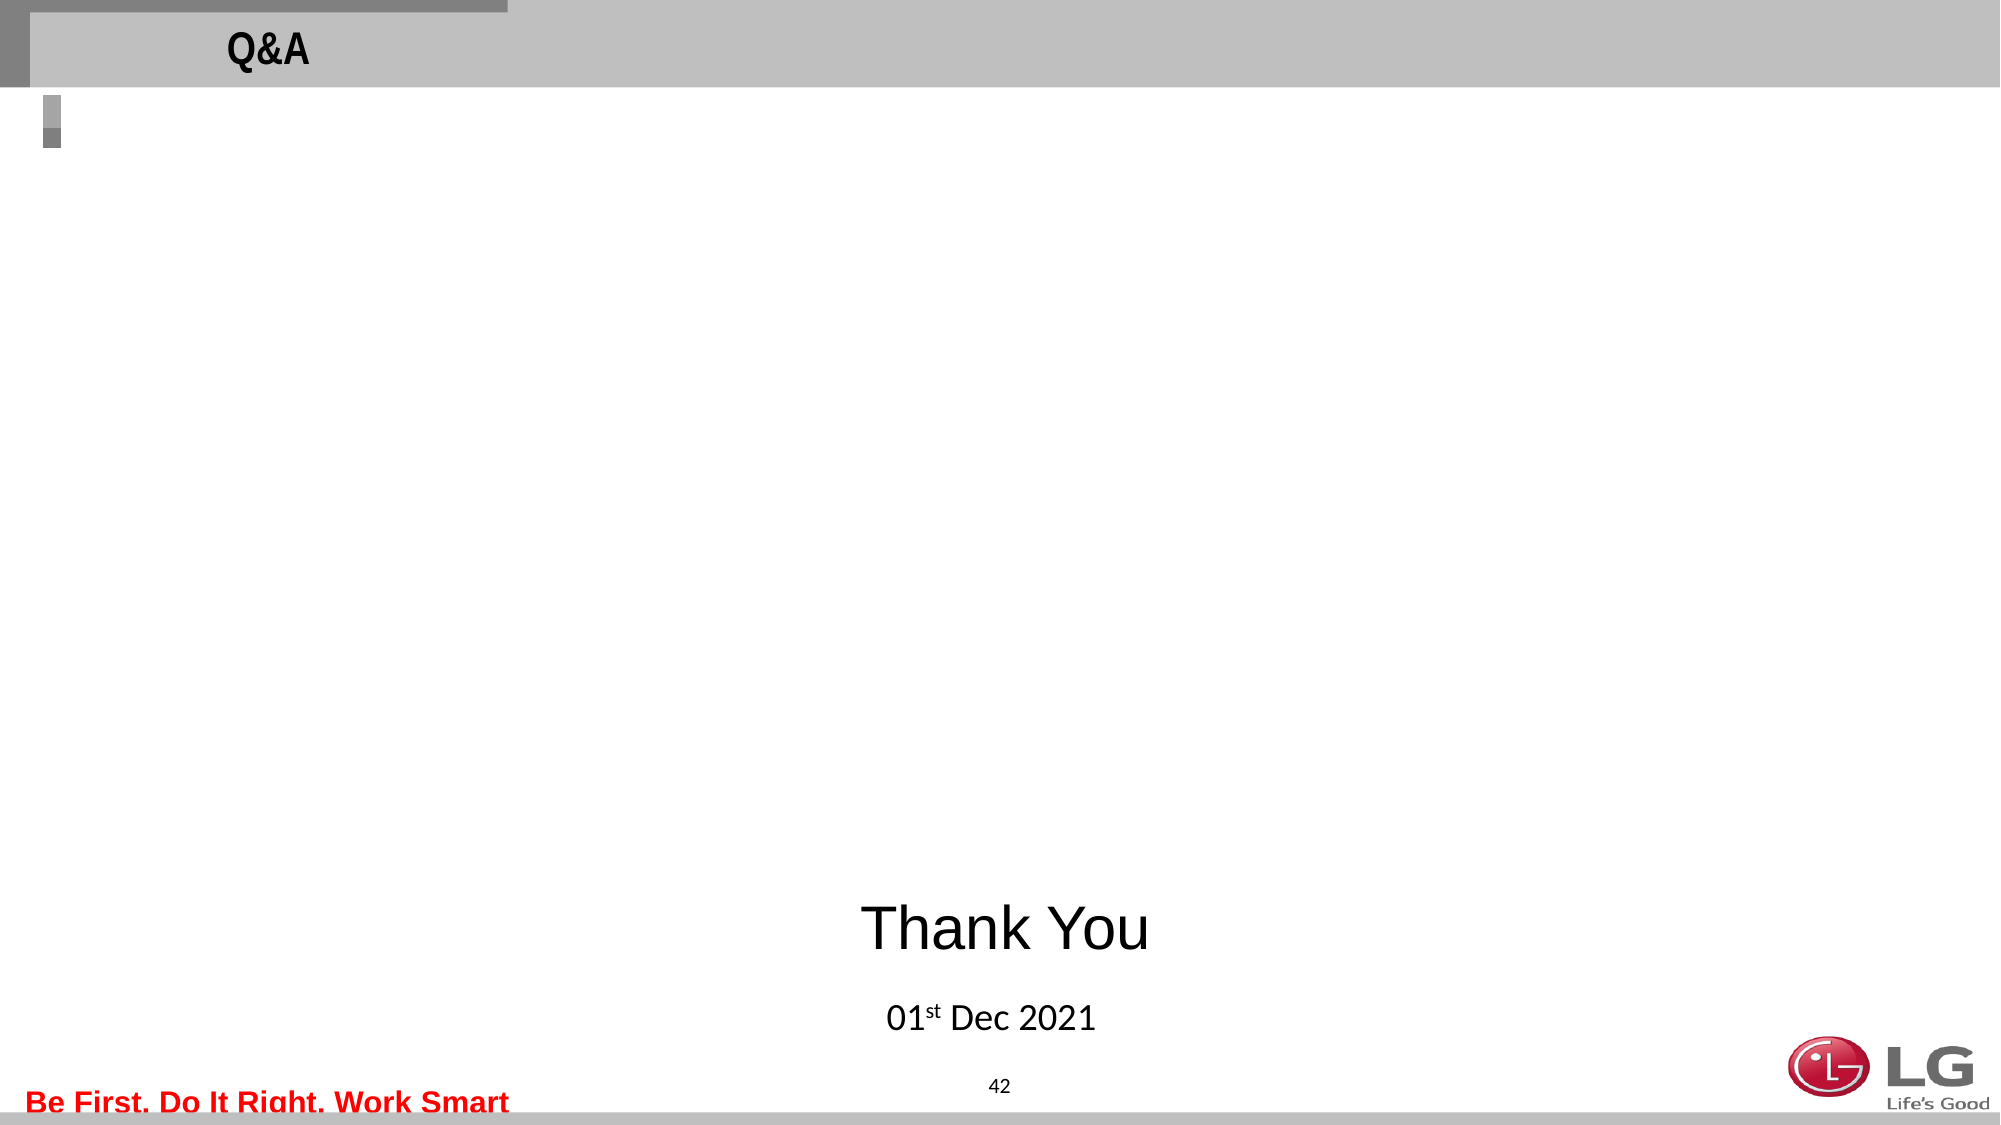

# Q&A
Thank You
01st Dec 2021